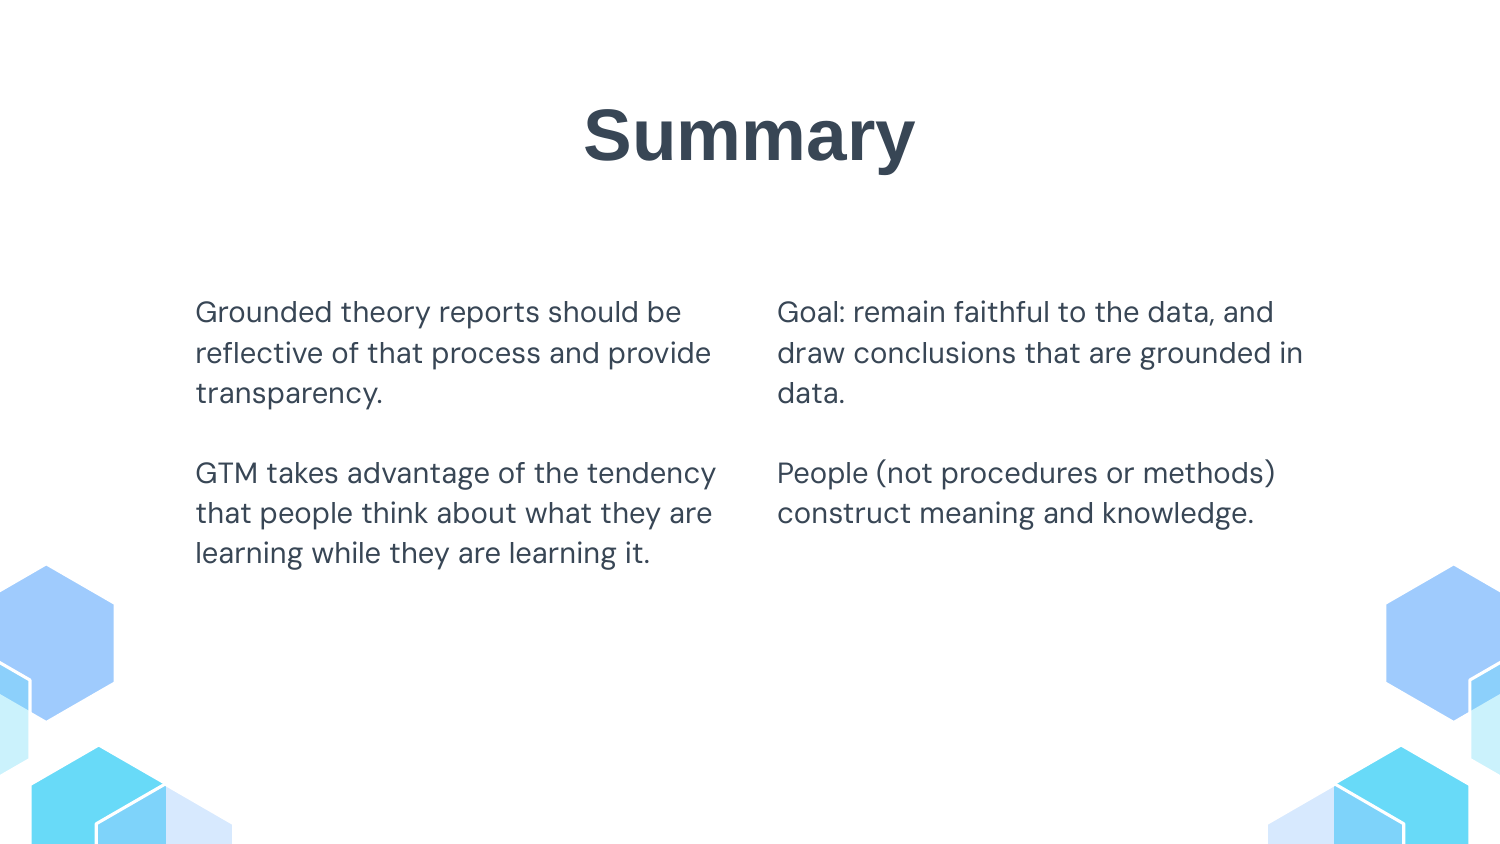

# Summary
Grounded theory reports should be reflective of that process and provide transparency.

GTM takes advantage of the tendency that people think about what they are learning while they are learning it.
Goal: remain faithful to the data, and draw conclusions that are grounded in data.

People (not procedures or methods) construct meaning and knowledge.